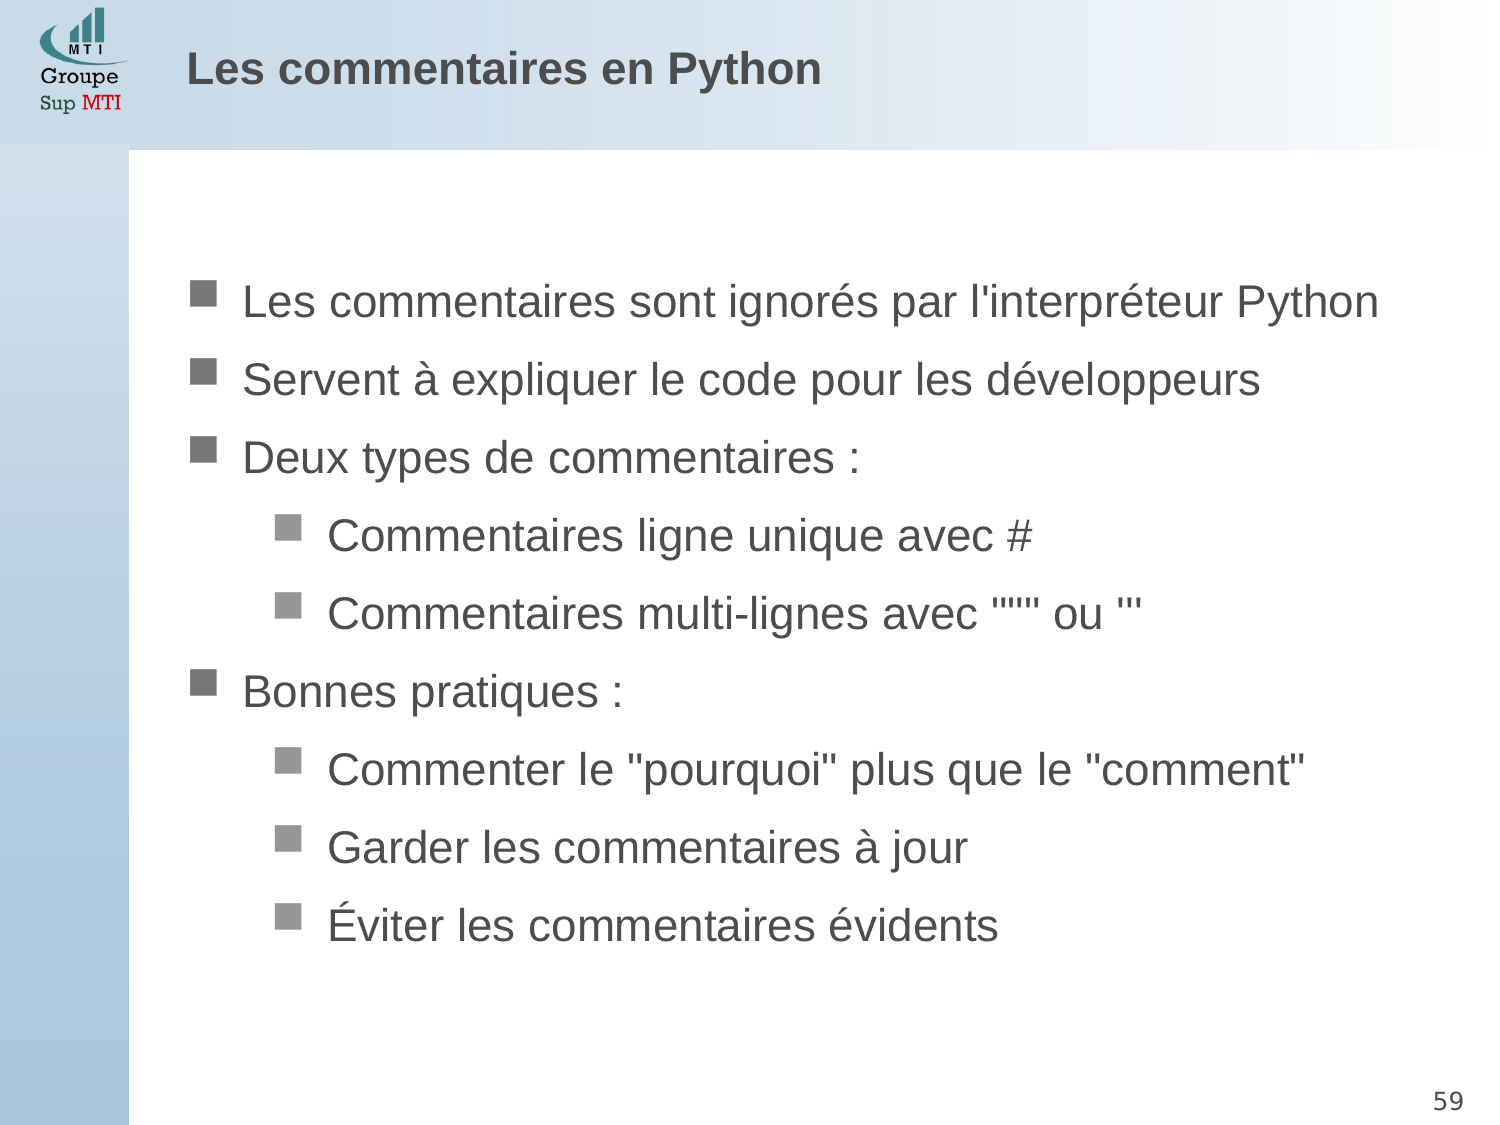

Les commentaires en Python

Les commentaires sont ignorés par l'interpréteur Python
Servent à expliquer le code pour les développeurs
Deux types de commentaires :
Commentaires ligne unique avec #
Commentaires multi-lignes avec """ ou '''
Bonnes pratiques :
Commenter le "pourquoi" plus que le "comment"
Garder les commentaires à jour
Éviter les commentaires évidents